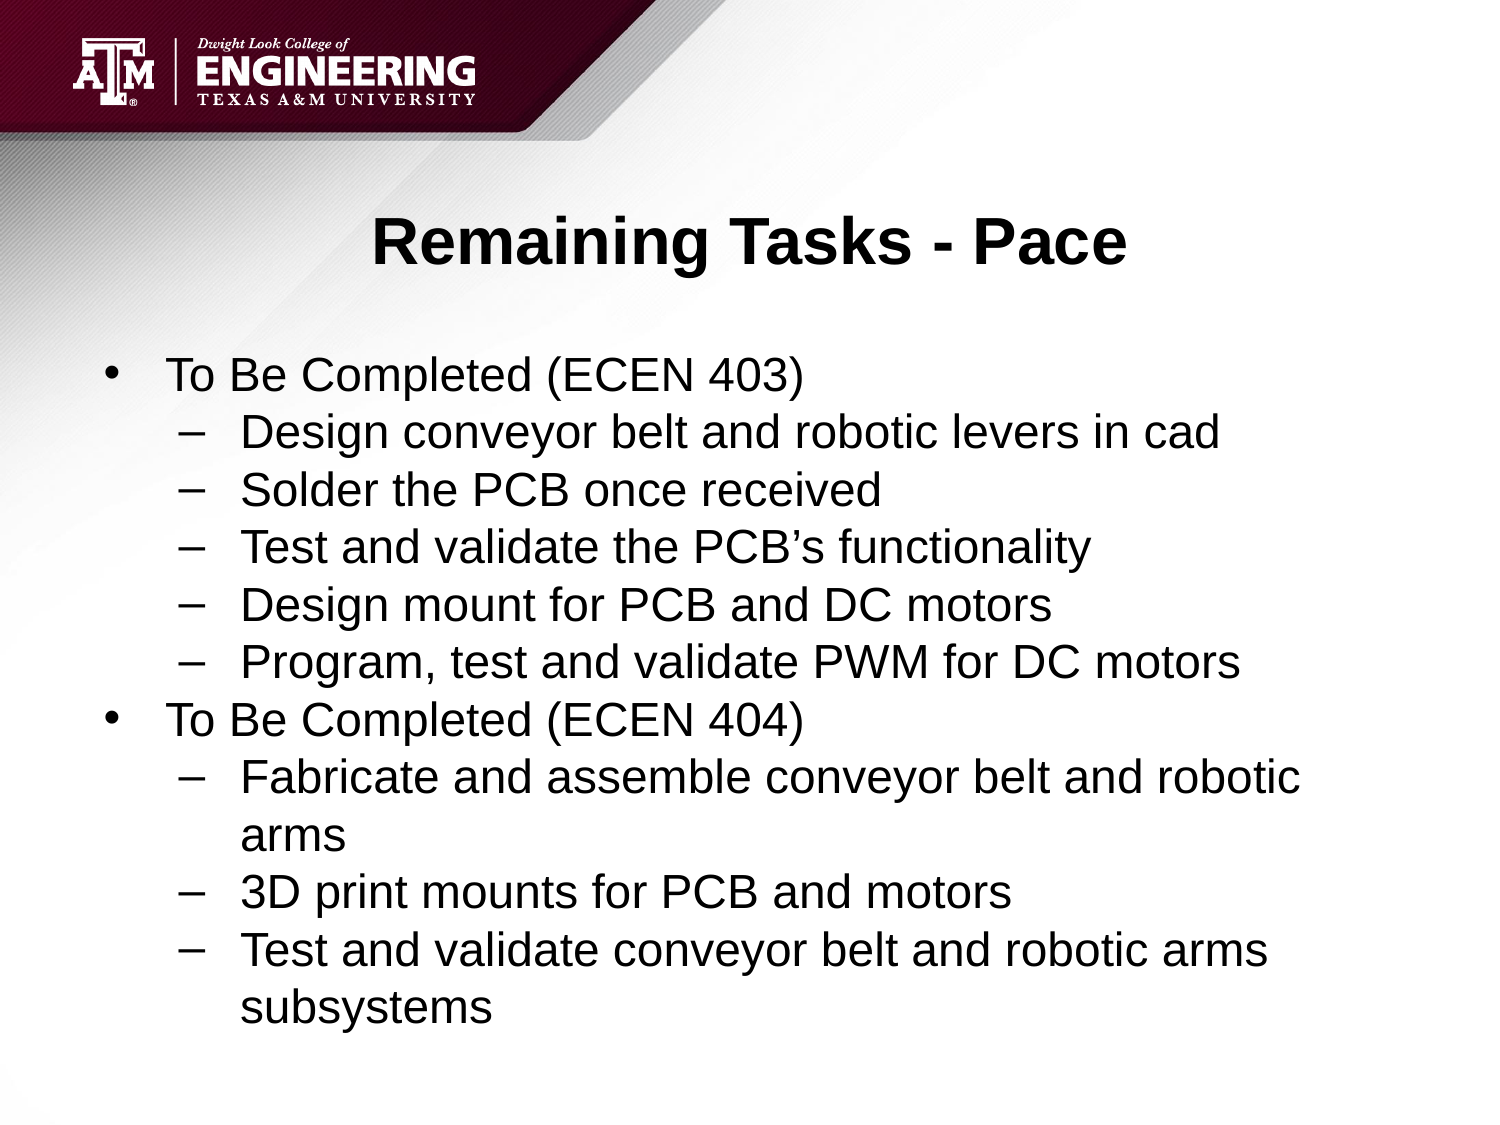

# Remaining Tasks - Pace
To Be Completed (ECEN 403)
Design conveyor belt and robotic levers in cad
Solder the PCB once received
Test and validate the PCB’s functionality
Design mount for PCB and DC motors
Program, test and validate PWM for DC motors
To Be Completed (ECEN 404)
Fabricate and assemble conveyor belt and robotic arms
3D print mounts for PCB and motors
Test and validate conveyor belt and robotic arms subsystems